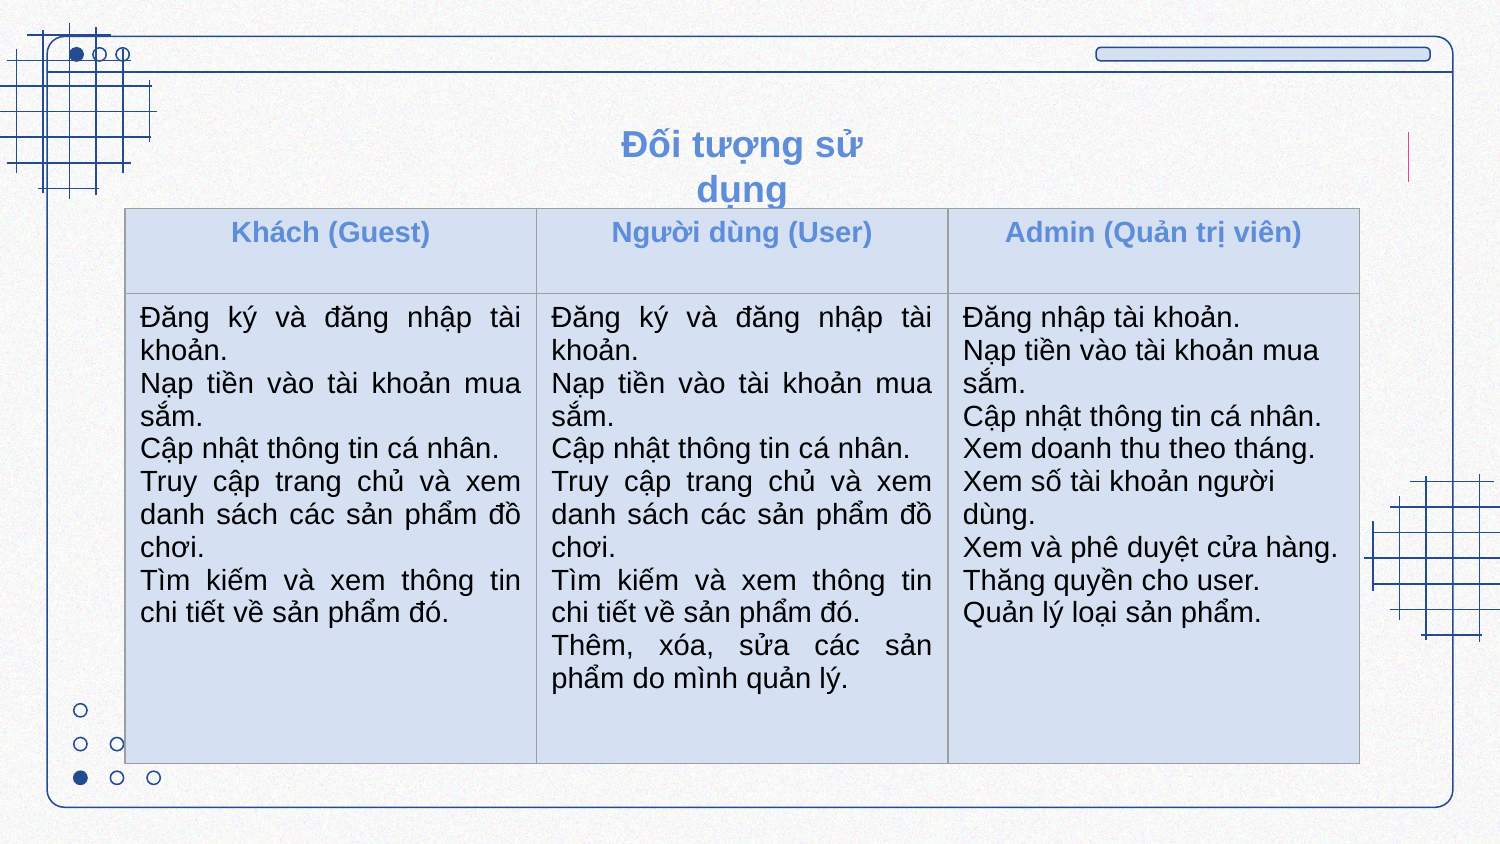

Đối tượng sử dụng
| Khách (Guest) | Người dùng (User) | Admin (Quản trị viên) |
| --- | --- | --- |
| Đăng ký và đăng nhập tài khoản. Nạp tiền vào tài khoản mua sắm. Cập nhật thông tin cá nhân. Truy cập trang chủ và xem danh sách các sản phẩm đồ chơi. Tìm kiếm và xem thông tin chi tiết về sản phẩm đó. | Đăng ký và đăng nhập tài khoản. Nạp tiền vào tài khoản mua sắm. Cập nhật thông tin cá nhân. Truy cập trang chủ và xem danh sách các sản phẩm đồ chơi. Tìm kiếm và xem thông tin chi tiết về sản phẩm đó. Thêm, xóa, sửa các sản phẩm do mình quản lý. | Đăng nhập tài khoản. Nạp tiền vào tài khoản mua sắm. Cập nhật thông tin cá nhân. Xem doanh thu theo tháng. Xem số tài khoản người dùng. Xem và phê duyệt cửa hàng. Thăng quyền cho user. Quản lý loại sản phẩm. |